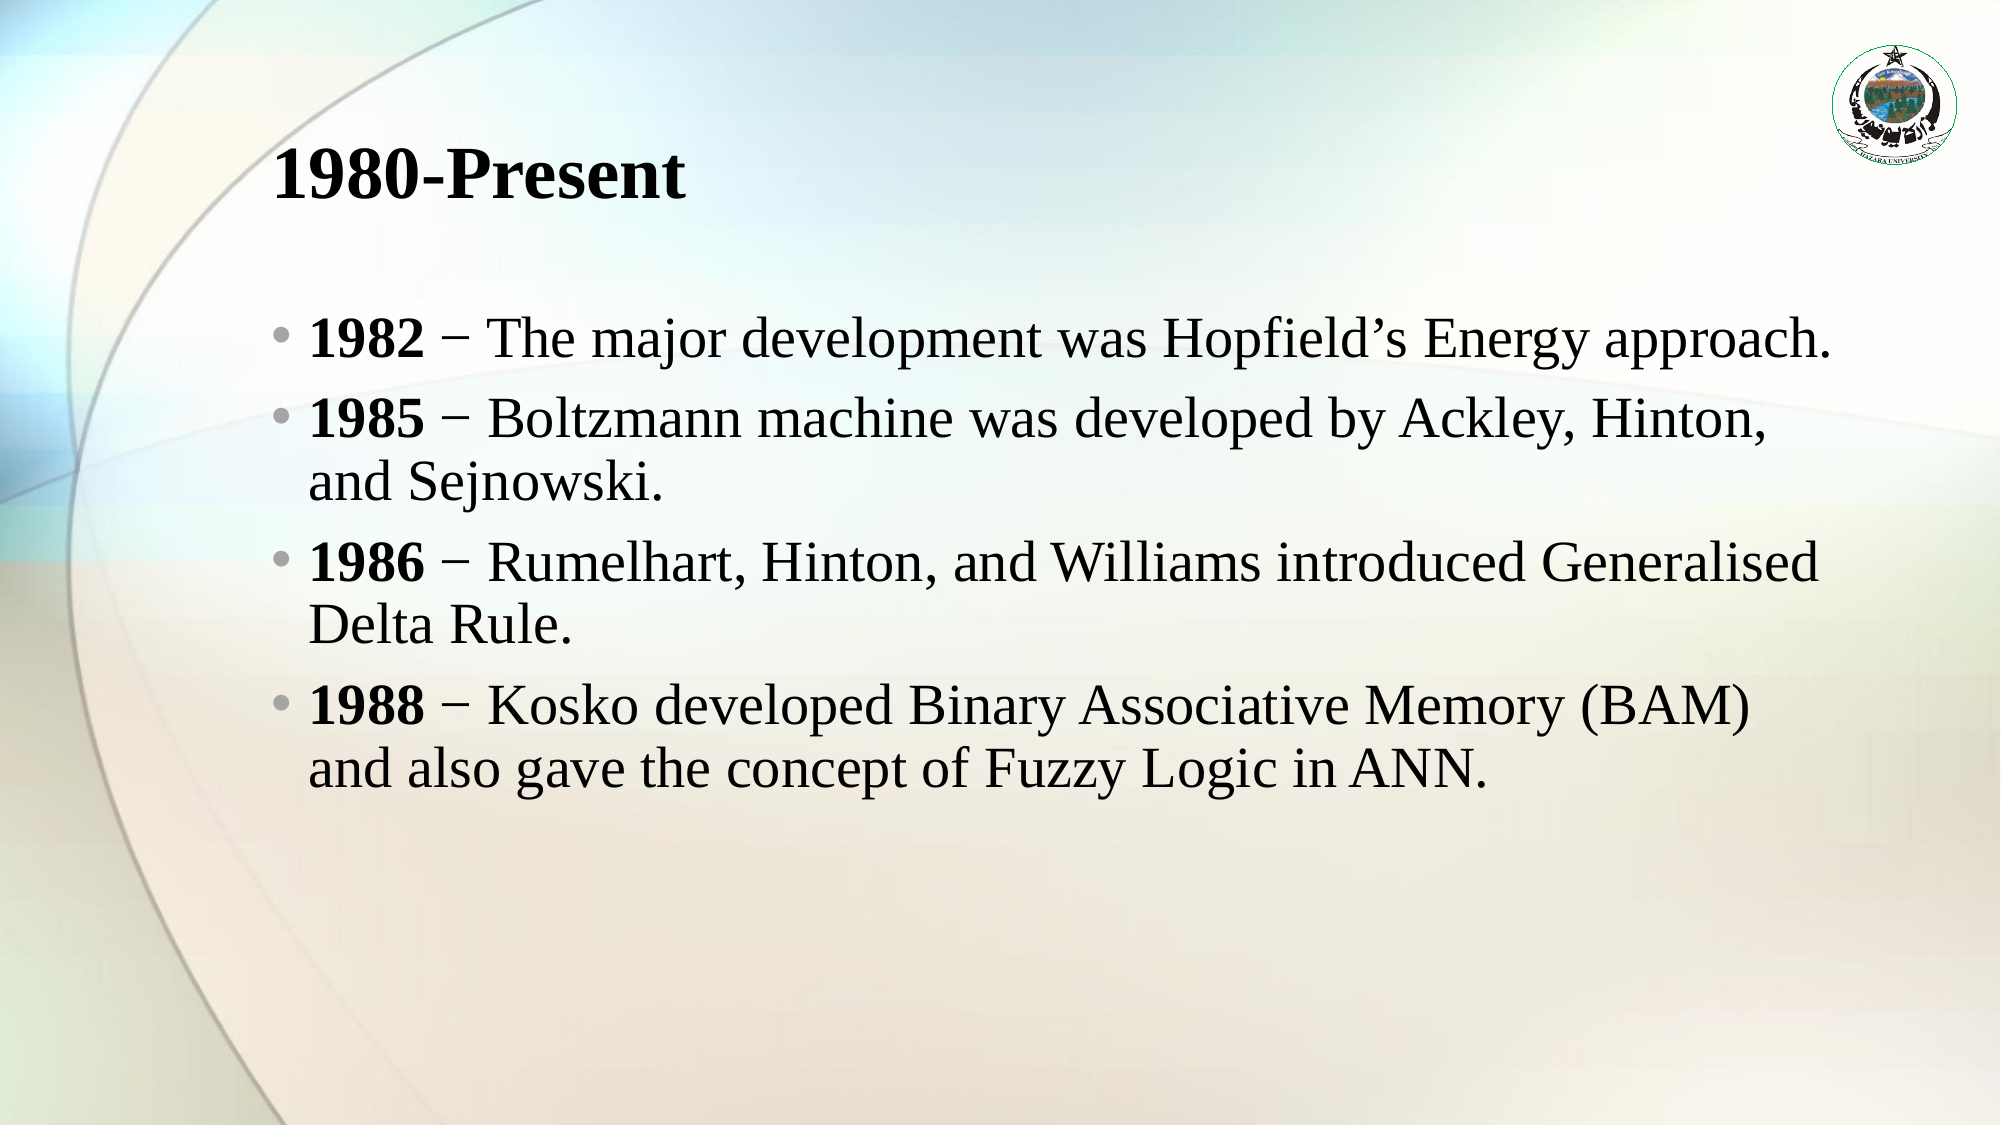

# 1980-Present
1982 − The major development was Hopfield’s Energy approach.
1985 − Boltzmann machine was developed by Ackley, Hinton, and Sejnowski.
1986 − Rumelhart, Hinton, and Williams introduced Generalised Delta Rule.
1988 − Kosko developed Binary Associative Memory (BAM) and also gave the concept of Fuzzy Logic in ANN.